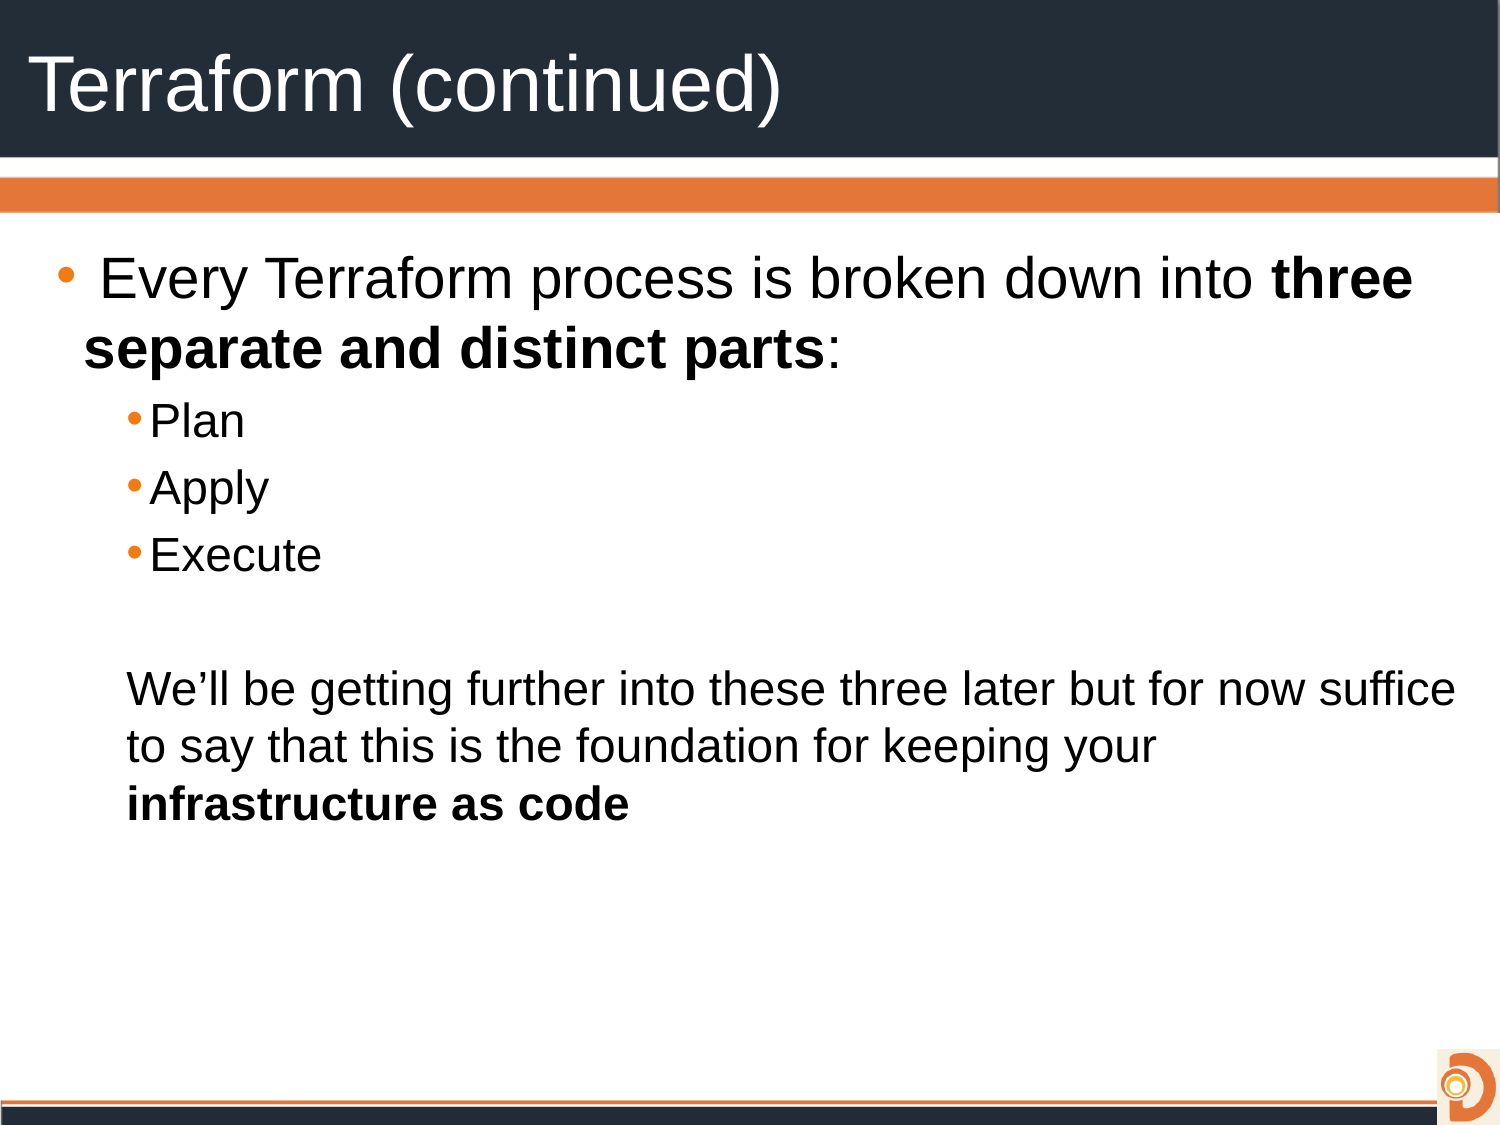

# Terraform (continued)
 Every Terraform process is broken down into three separate and distinct parts:
Plan
Apply
Execute

We’ll be getting further into these three later but for now suffice to say that this is the foundation for keeping your infrastructure as code